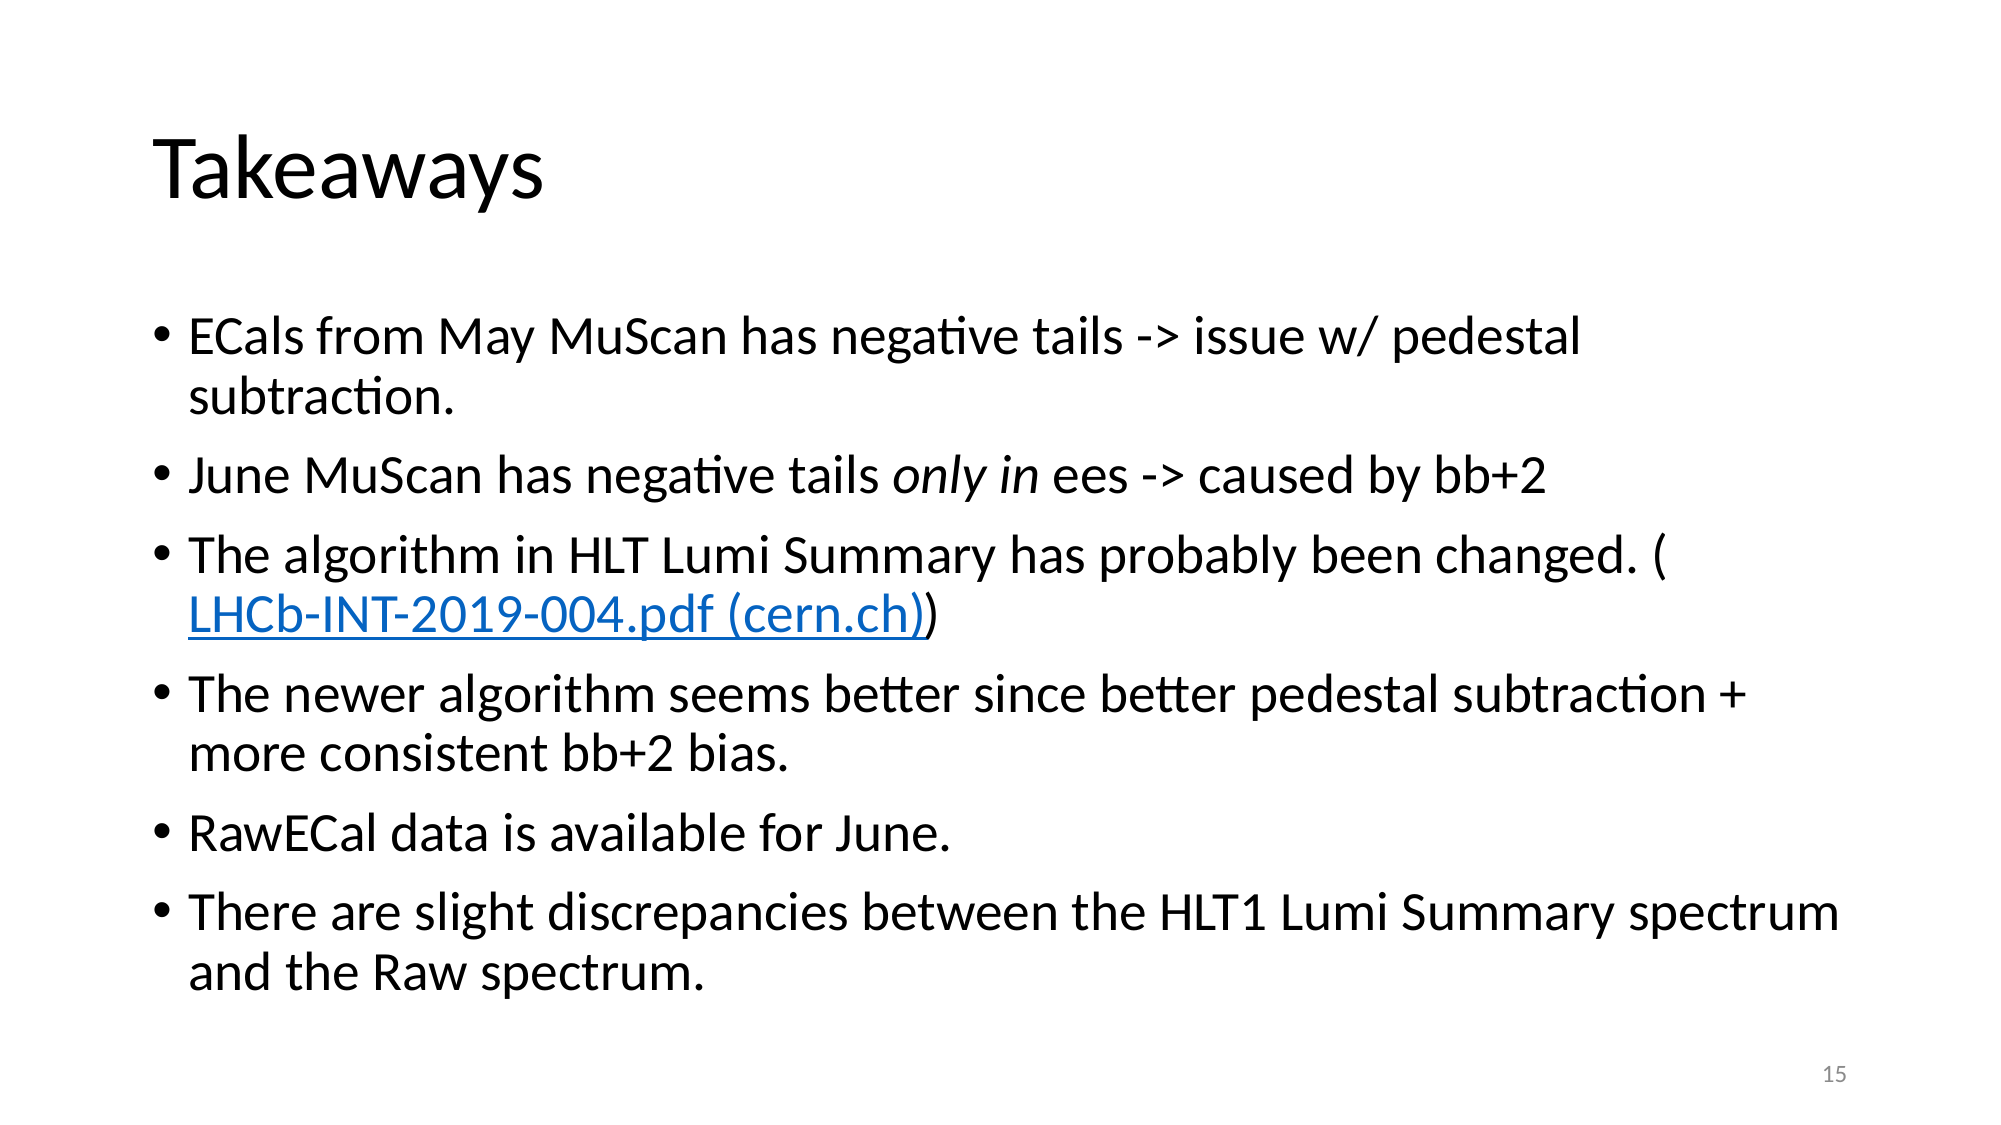

# Takeaways
ECals from May MuScan has negative tails -> issue w/ pedestal subtraction.
June MuScan has negative tails only in ees -> caused by bb+2
The algorithm in HLT Lumi Summary has probably been changed. (LHCb-INT-2019-004.pdf (cern.ch))
The newer algorithm seems better since better pedestal subtraction + more consistent bb+2 bias.
RawECal data is available for June.
There are slight discrepancies between the HLT1 Lumi Summary spectrum and the Raw spectrum.
15